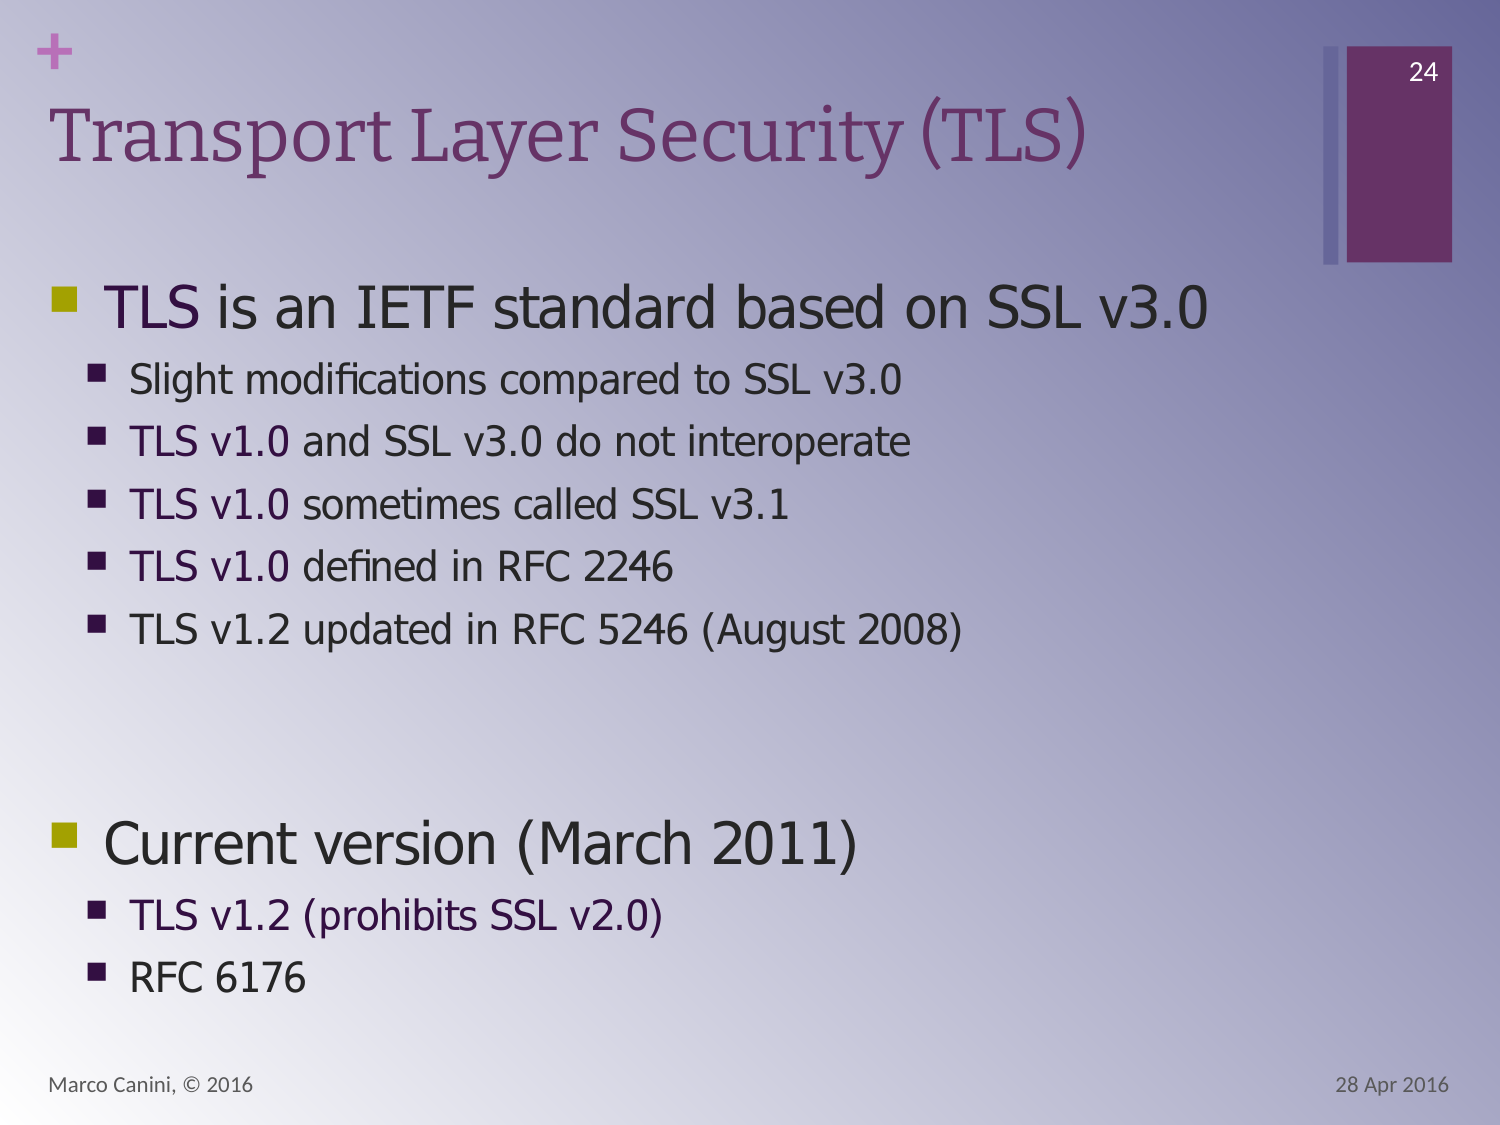

24
# Transport Layer Security (TLS)
TLS is an IETF standard based on SSL v3.0
Slight modifications compared to SSL v3.0
TLS v1.0 and SSL v3.0 do not interoperate
TLS v1.0 sometimes called SSL v3.1
TLS v1.0 defined in RFC 2246
TLS v1.2 updated in RFC 5246 (August 2008)

Current version (March 2011)
TLS v1.2 (prohibits SSL v2.0)
RFC 6176
Marco Canini, © 2016
28 Apr 2016